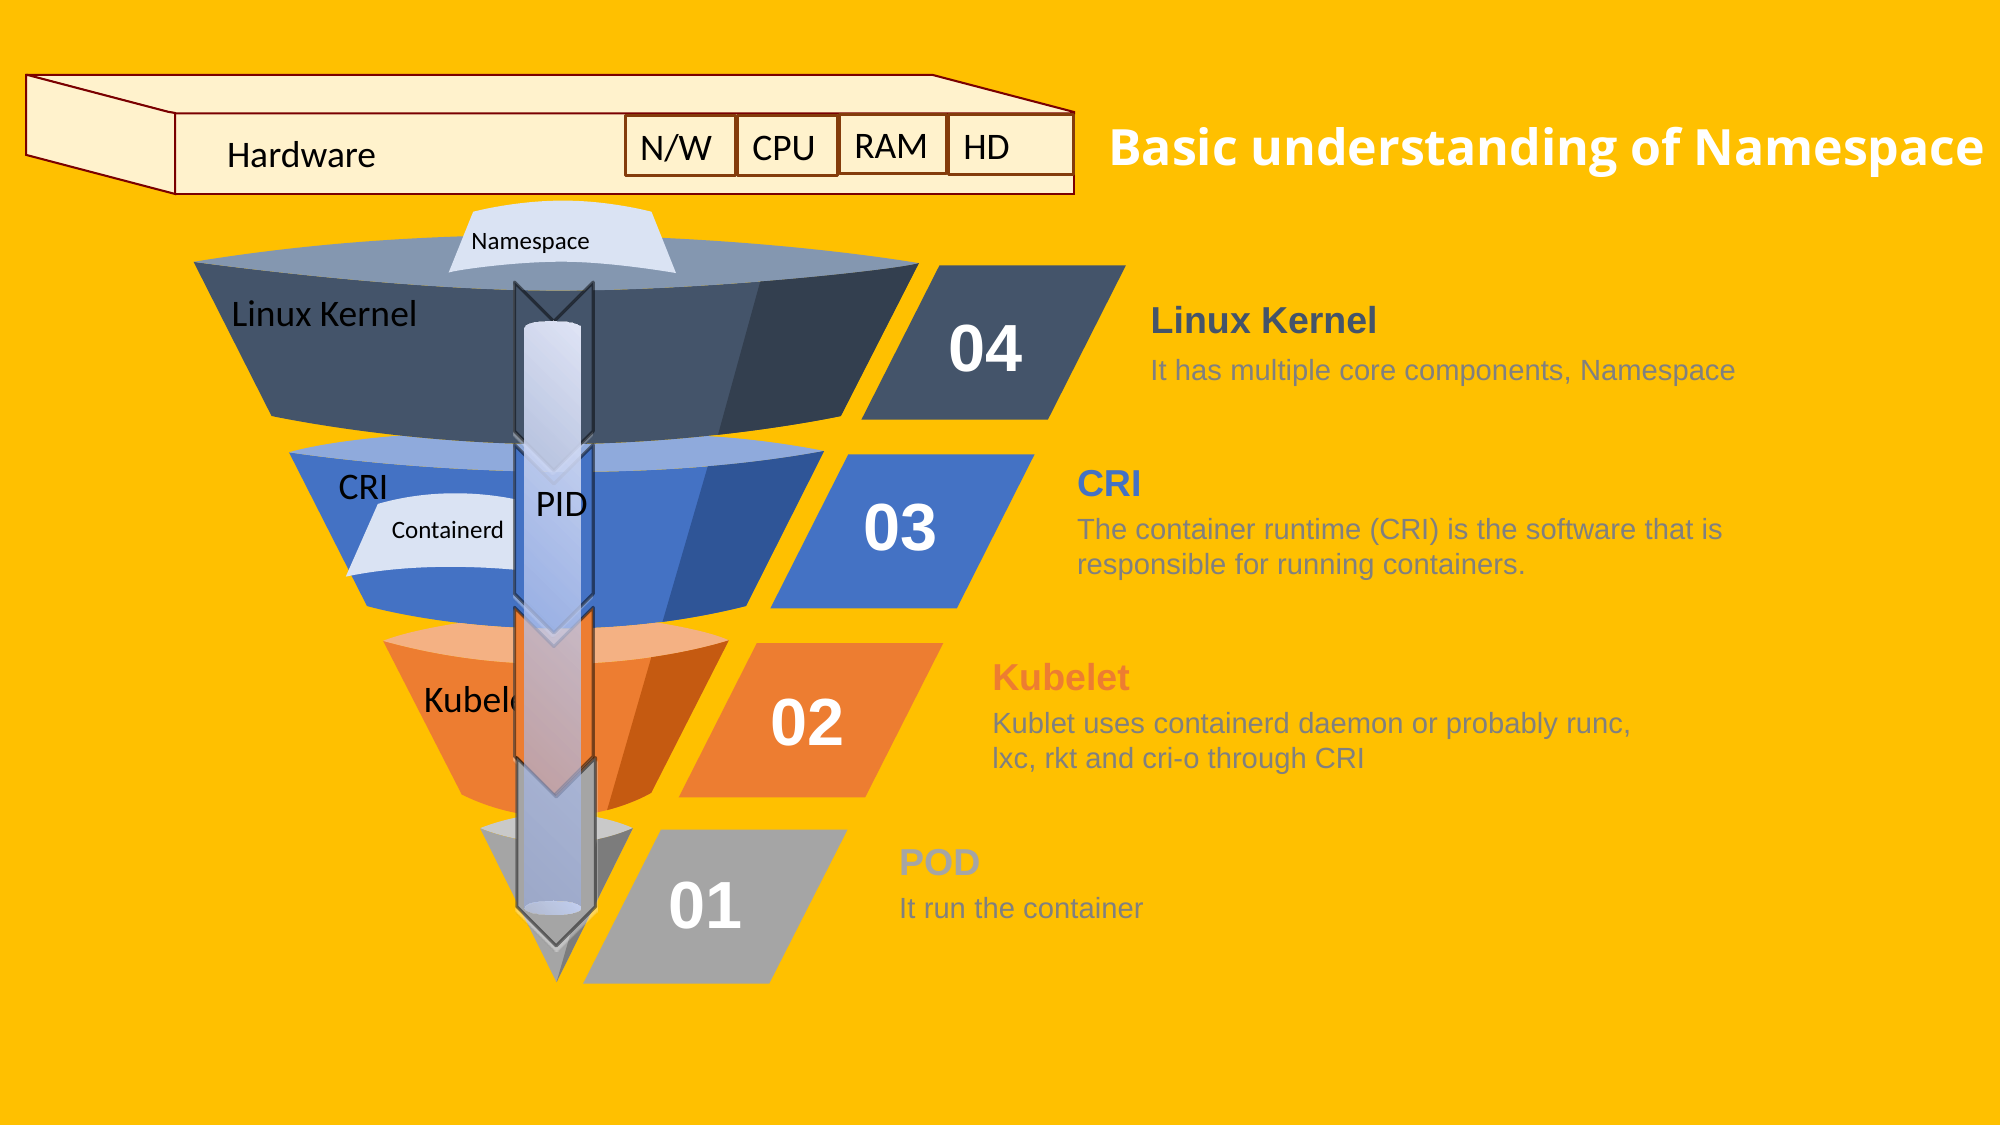

RAM
HD
N/W
CPU
Hardware
Basic understanding of Namespace

Namespace

Linux Kernel

Linux Kernel
It has multiple core components, Namespace
04

CRI
CRI
The container runtime (CRI) is the software that is responsible for running containers.

PID
03

Containerd

Kubelet

Kubelet
Kublet uses containerd daemon or probably runc, lxc, rkt and cri-o through CRI
02

POD

POD
It run the container
01